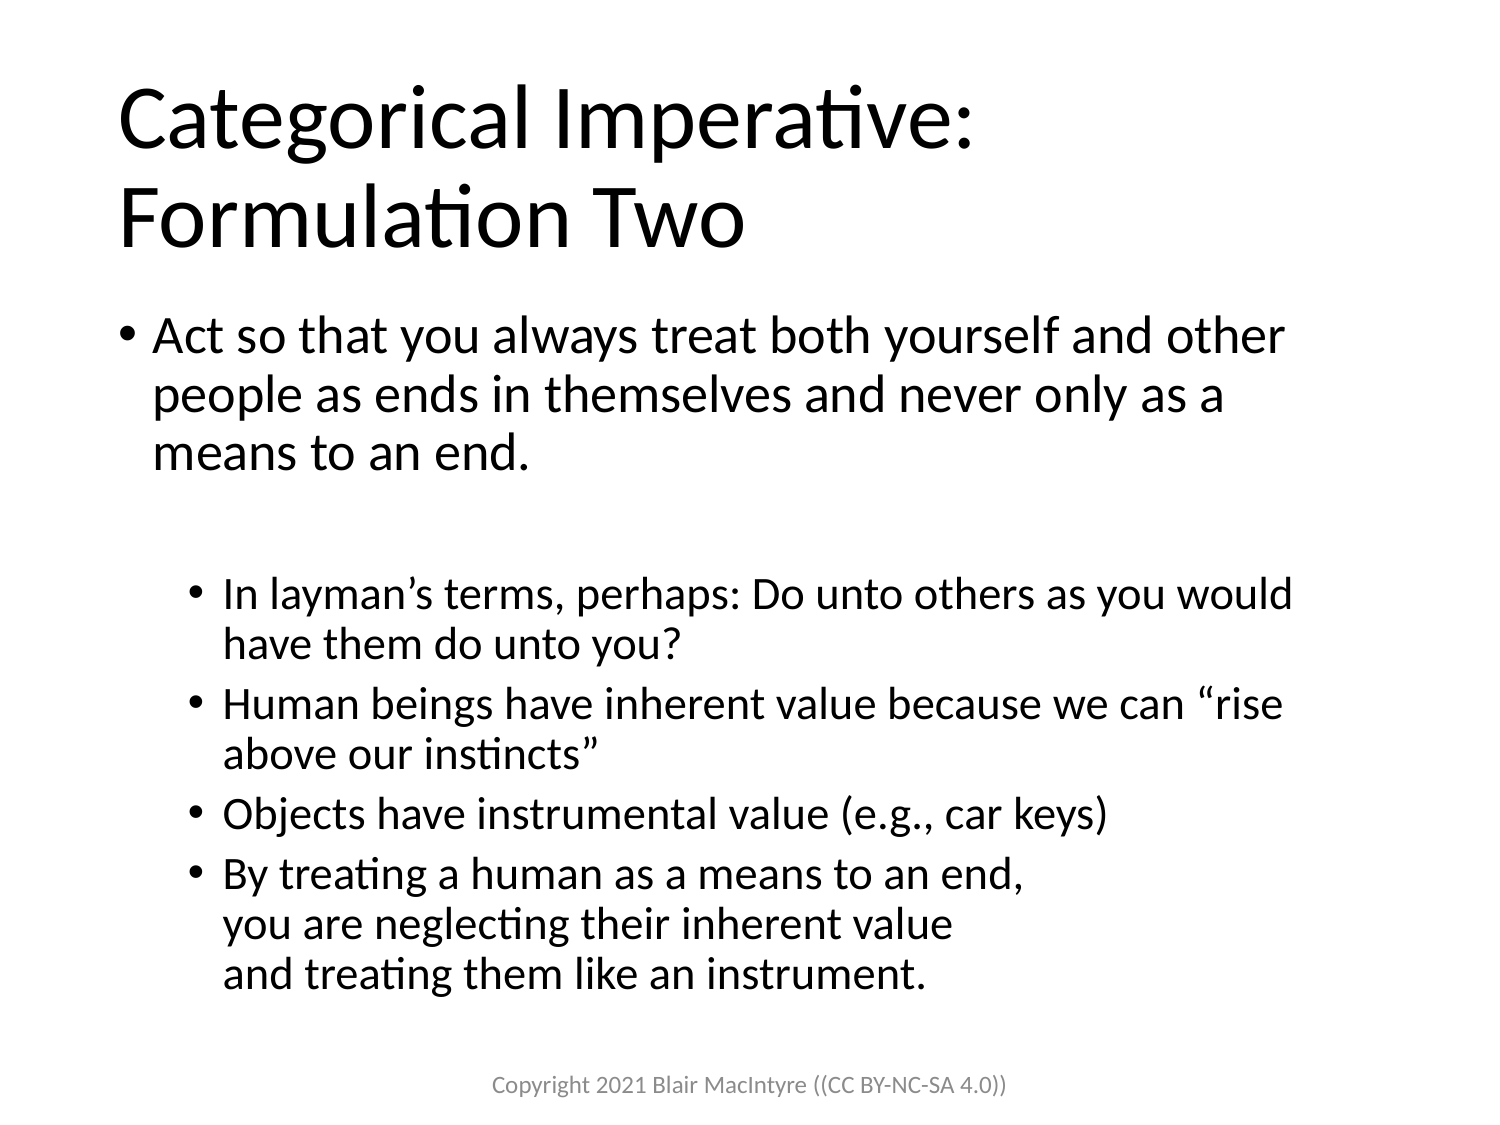

# Categorical Imperative: Formulation Two
Act so that you always treat both yourself and other people as ends in themselves and never only as a means to an end.

In layman’s terms, perhaps: Do unto others as you would have them do unto you?
Human beings have inherent value because we can “rise above our instincts”
Objects have instrumental value (e.g., car keys)
By treating a human as a means to an end,
you are neglecting their inherent value
and treating them like an instrument.

Copyright 2021 Blair MacIntyre ((CC BY-NC-SA 4.0))